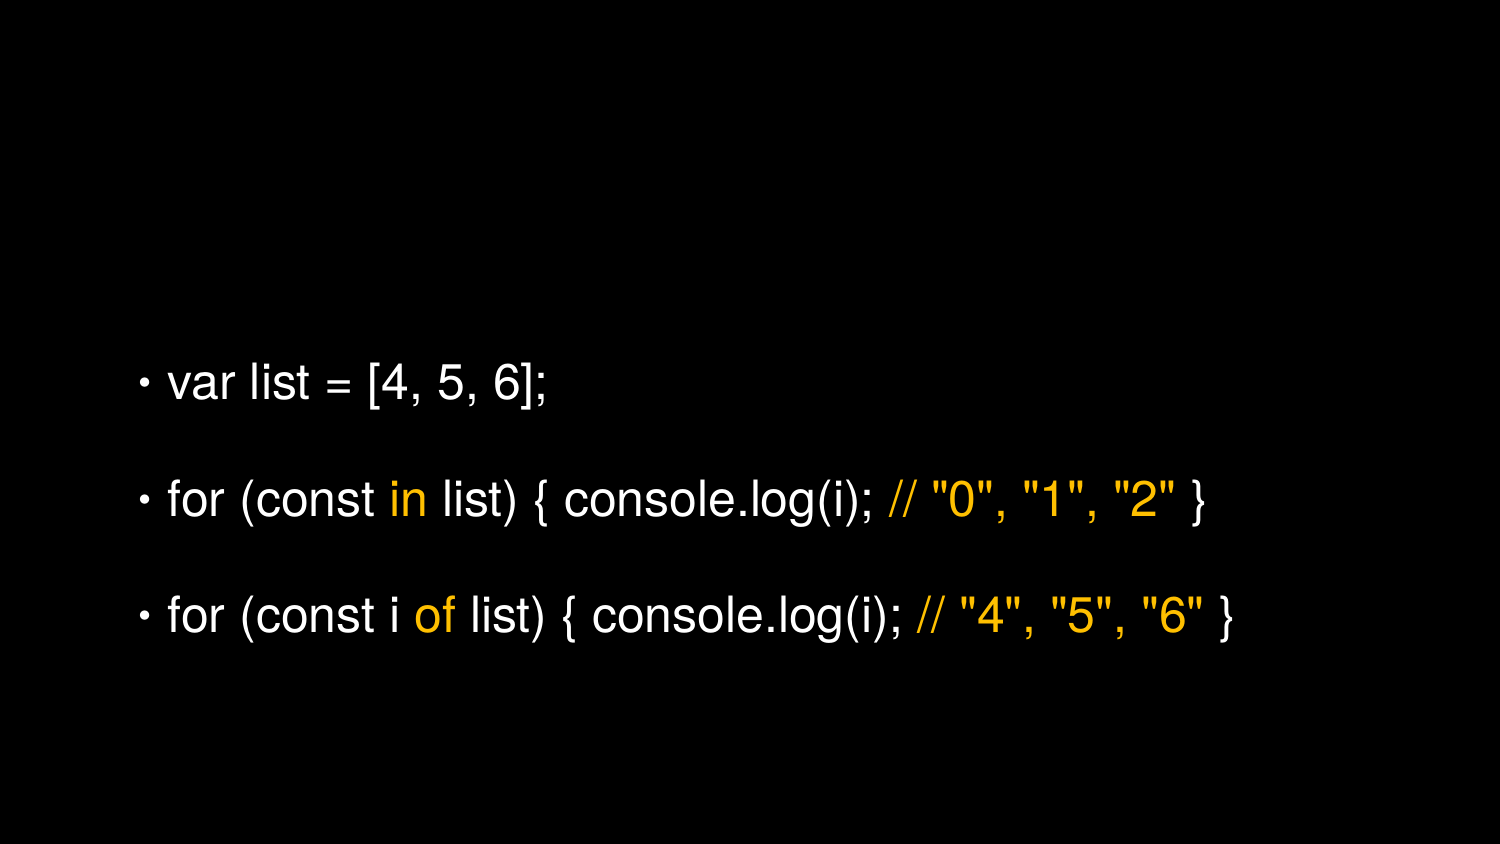

#
var list = [4, 5, 6];
for (const in list) { console.log(i); // "0", "1", "2" }
for (const i of list) { console.log(i); // "4", "5", "6" }